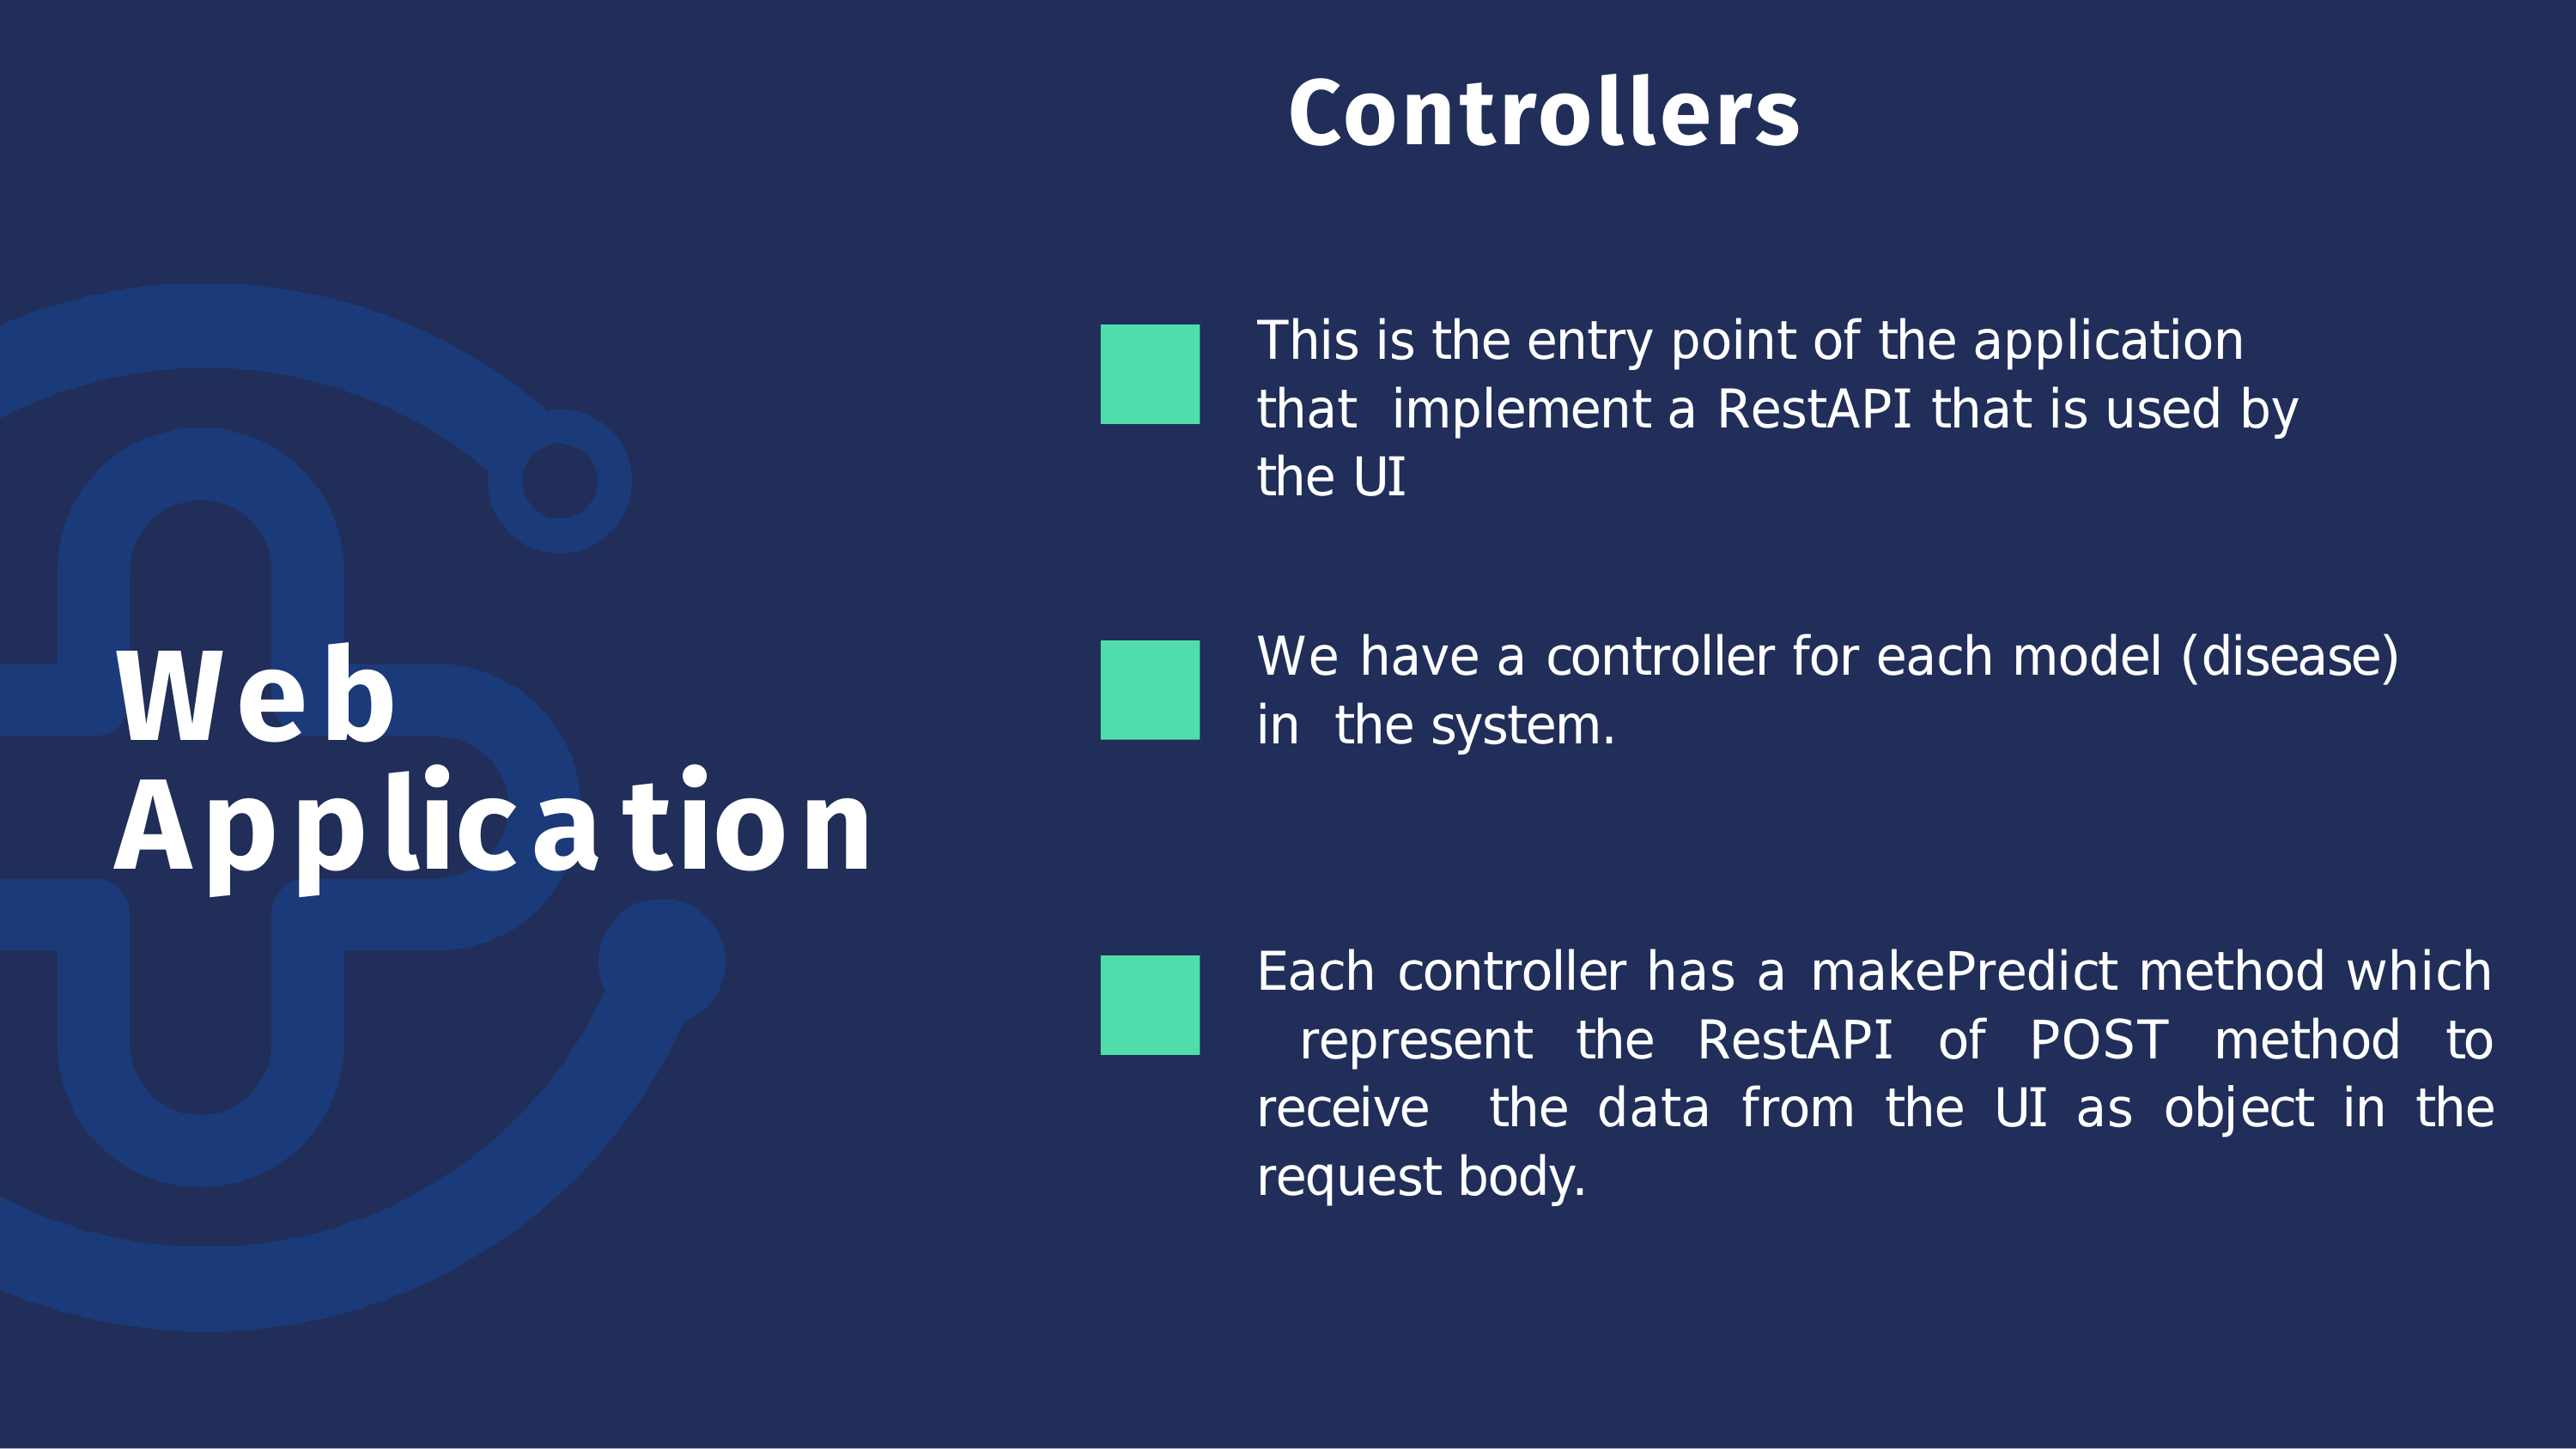

# Controllers

This is the entry point of the application that  implement a RestAPI that is used by the UI

Web  Application
We have a controller for each model (disease) in  the system.

Each controller has a makePredict method which  represent the RestAPI of POST method to receive  the data from the UI as object in the request body.